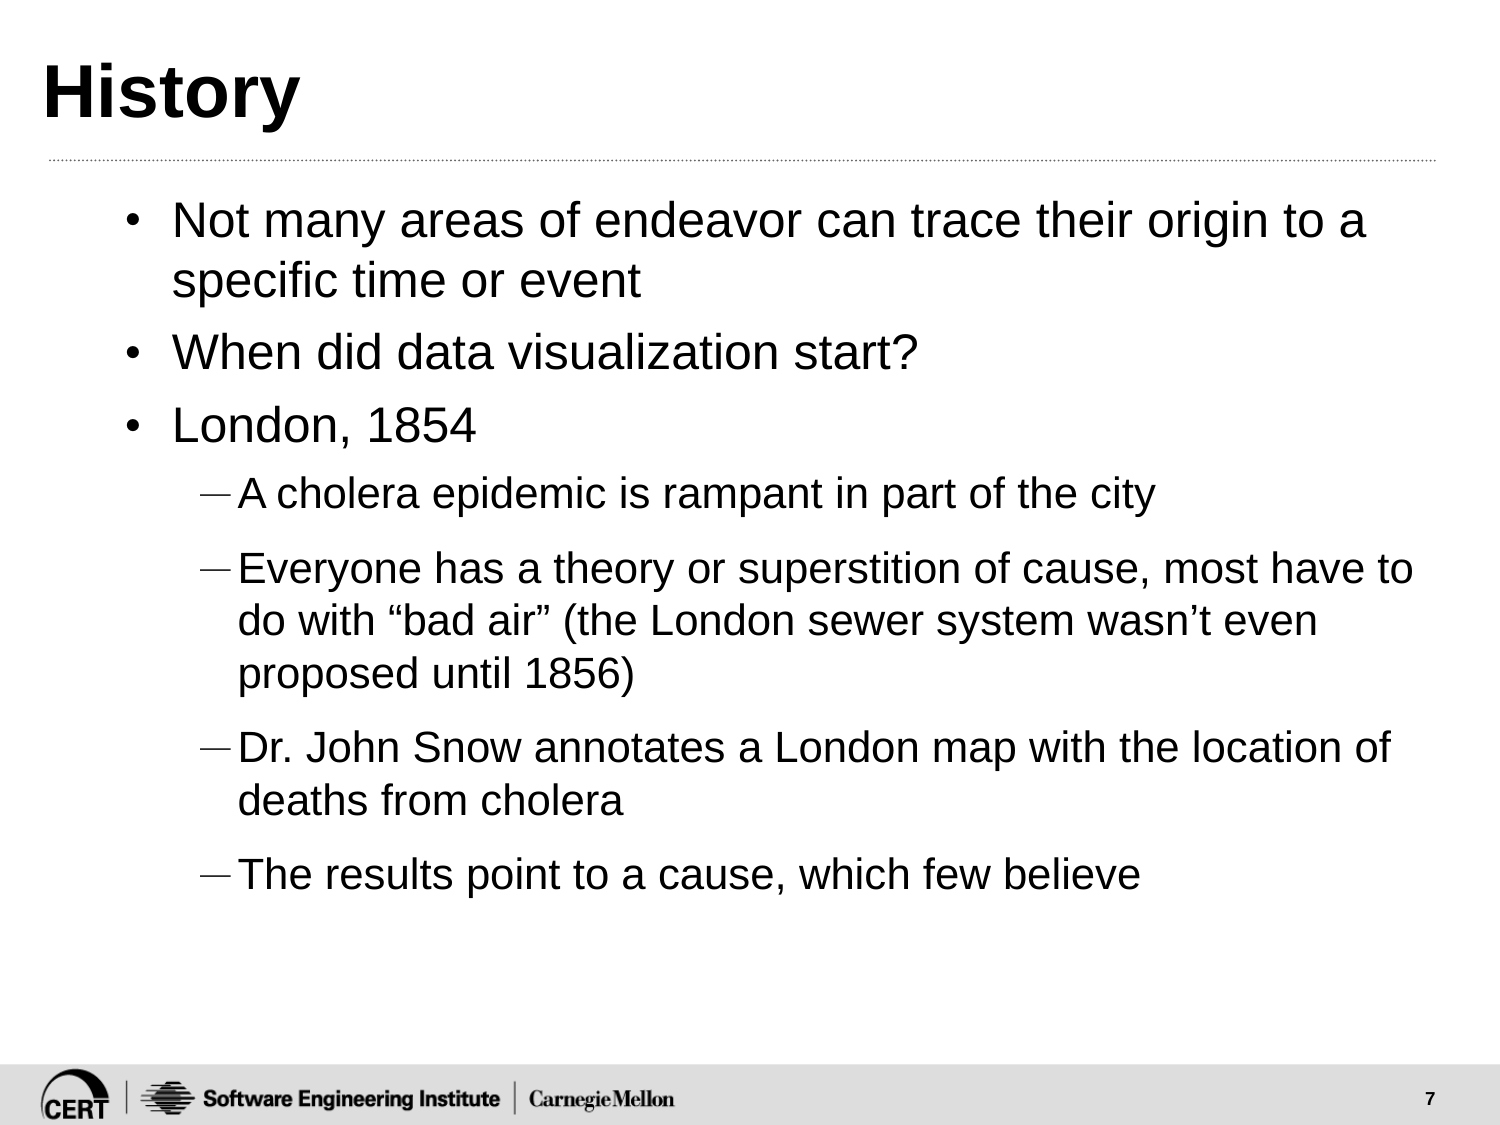

# History
Not many areas of endeavor can trace their origin to a specific time or event
When did data visualization start?
London, 1854
A cholera epidemic is rampant in part of the city
Everyone has a theory or superstition of cause, most have to do with “bad air” (the London sewer system wasn’t even proposed until 1856)
Dr. John Snow annotates a London map with the location of deaths from cholera
The results point to a cause, which few believe